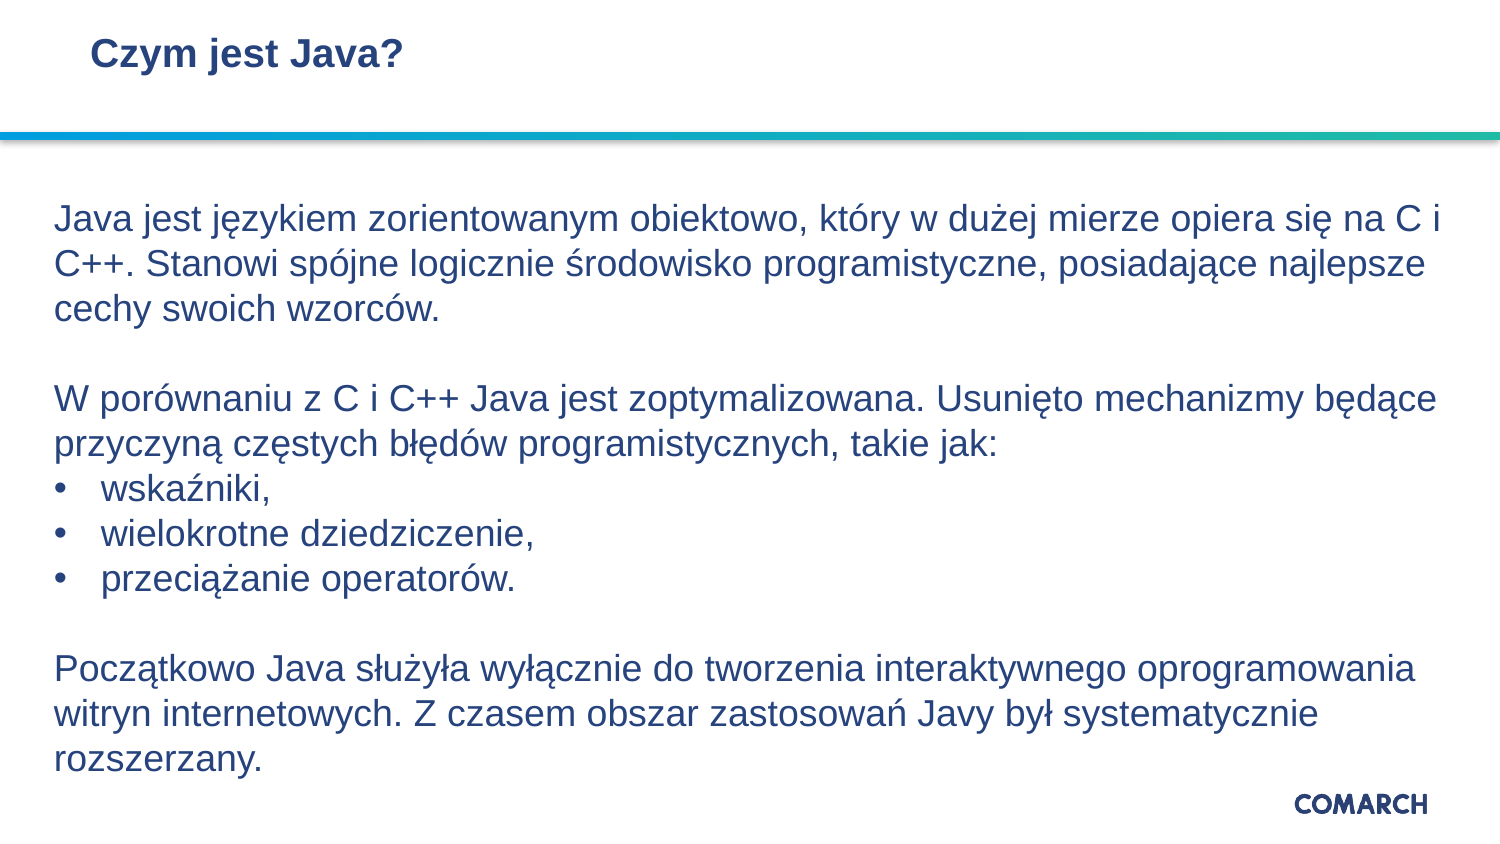

# Czym jest Java?
Java jest językiem zorientowanym obiektowo, który w dużej mierze opiera się na C i C++. Stanowi spójne logicznie środowisko programistyczne, posiadające najlepsze cechy swoich wzorców.

W porównaniu z C i C++ Java jest zoptymalizowana. Usunięto mechanizmy będące przyczyną częstych błędów programistycznych, takie jak:
wskaźniki,
wielokrotne dziedziczenie,
przeciążanie operatorów.

Początkowo Java służyła wyłącznie do tworzenia interaktywnego oprogramowania witryn internetowych. Z czasem obszar zastosowań Javy był systematycznie rozszerzany.